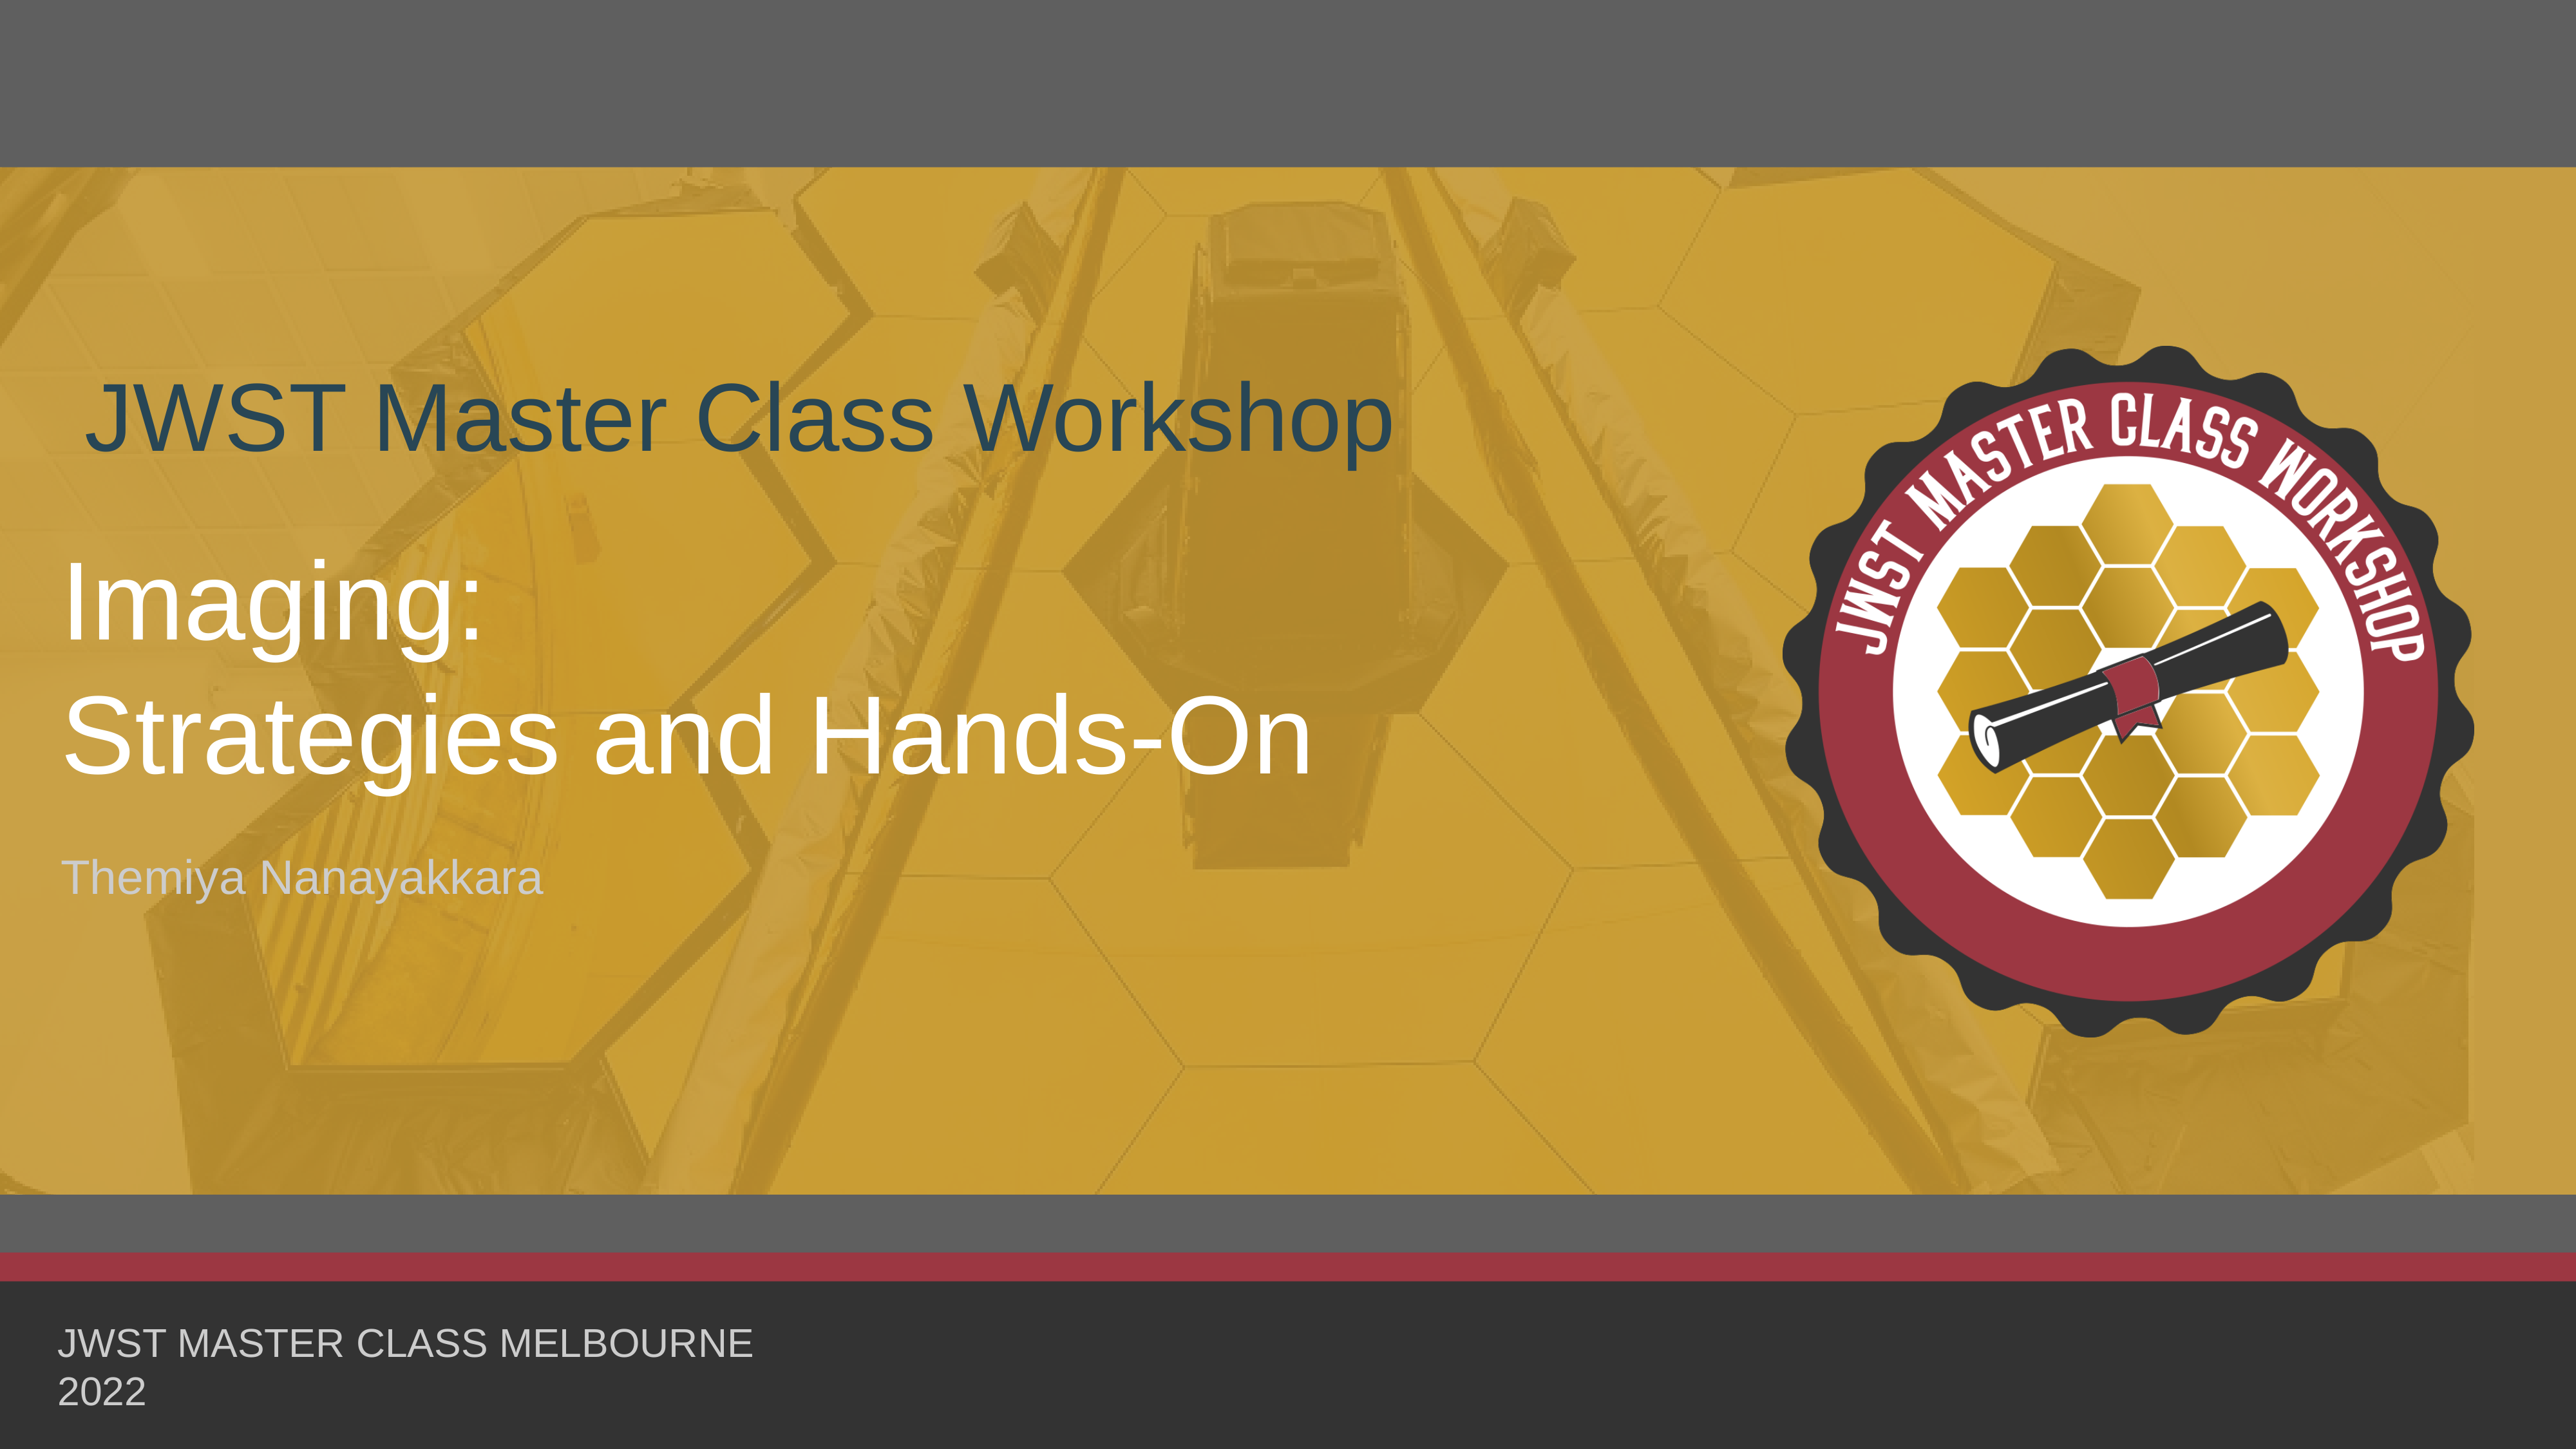

# Imaging: Strategies and Hands-On
Themiya Nanayakkara
JWST MASTER CLASS MELBOURNE 2022